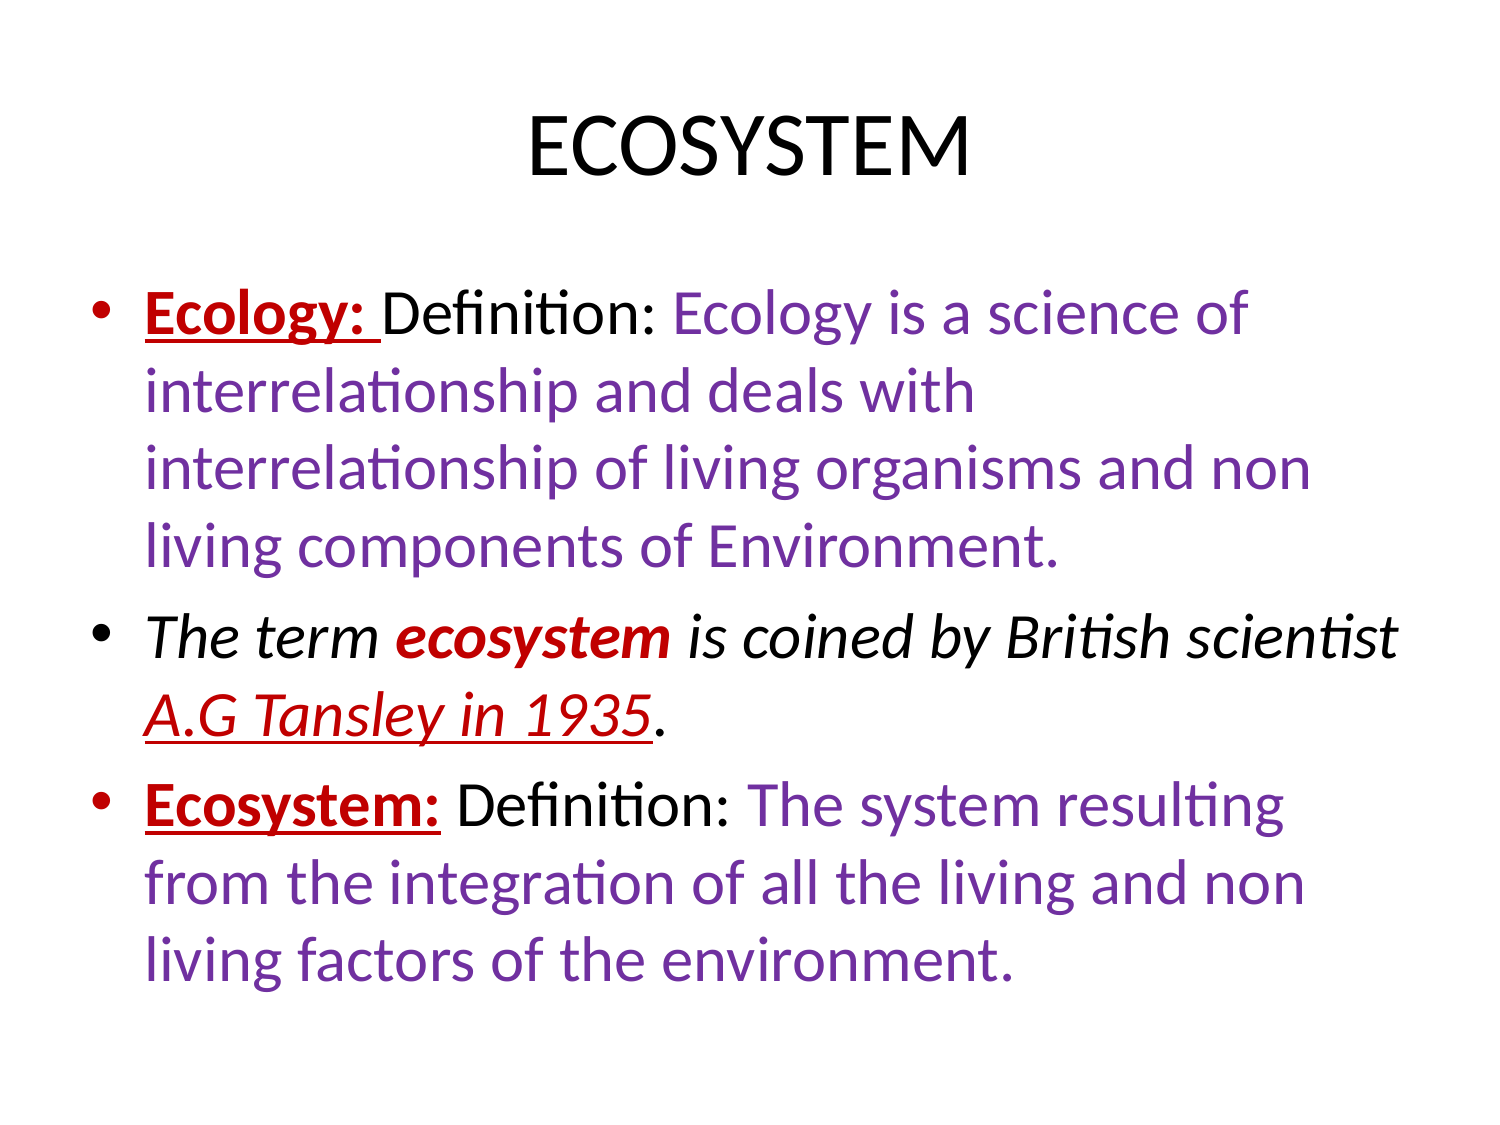

# ECOSYSTEM
Ecology: Definition: Ecology is a science of interrelationship and deals with interrelationship of living organisms and non living components of Environment.
The term ecosystem is coined by British scientist A.G Tansley in 1935.
Ecosystem: Definition: The system resulting from the integration of all the living and non living factors of the environment.